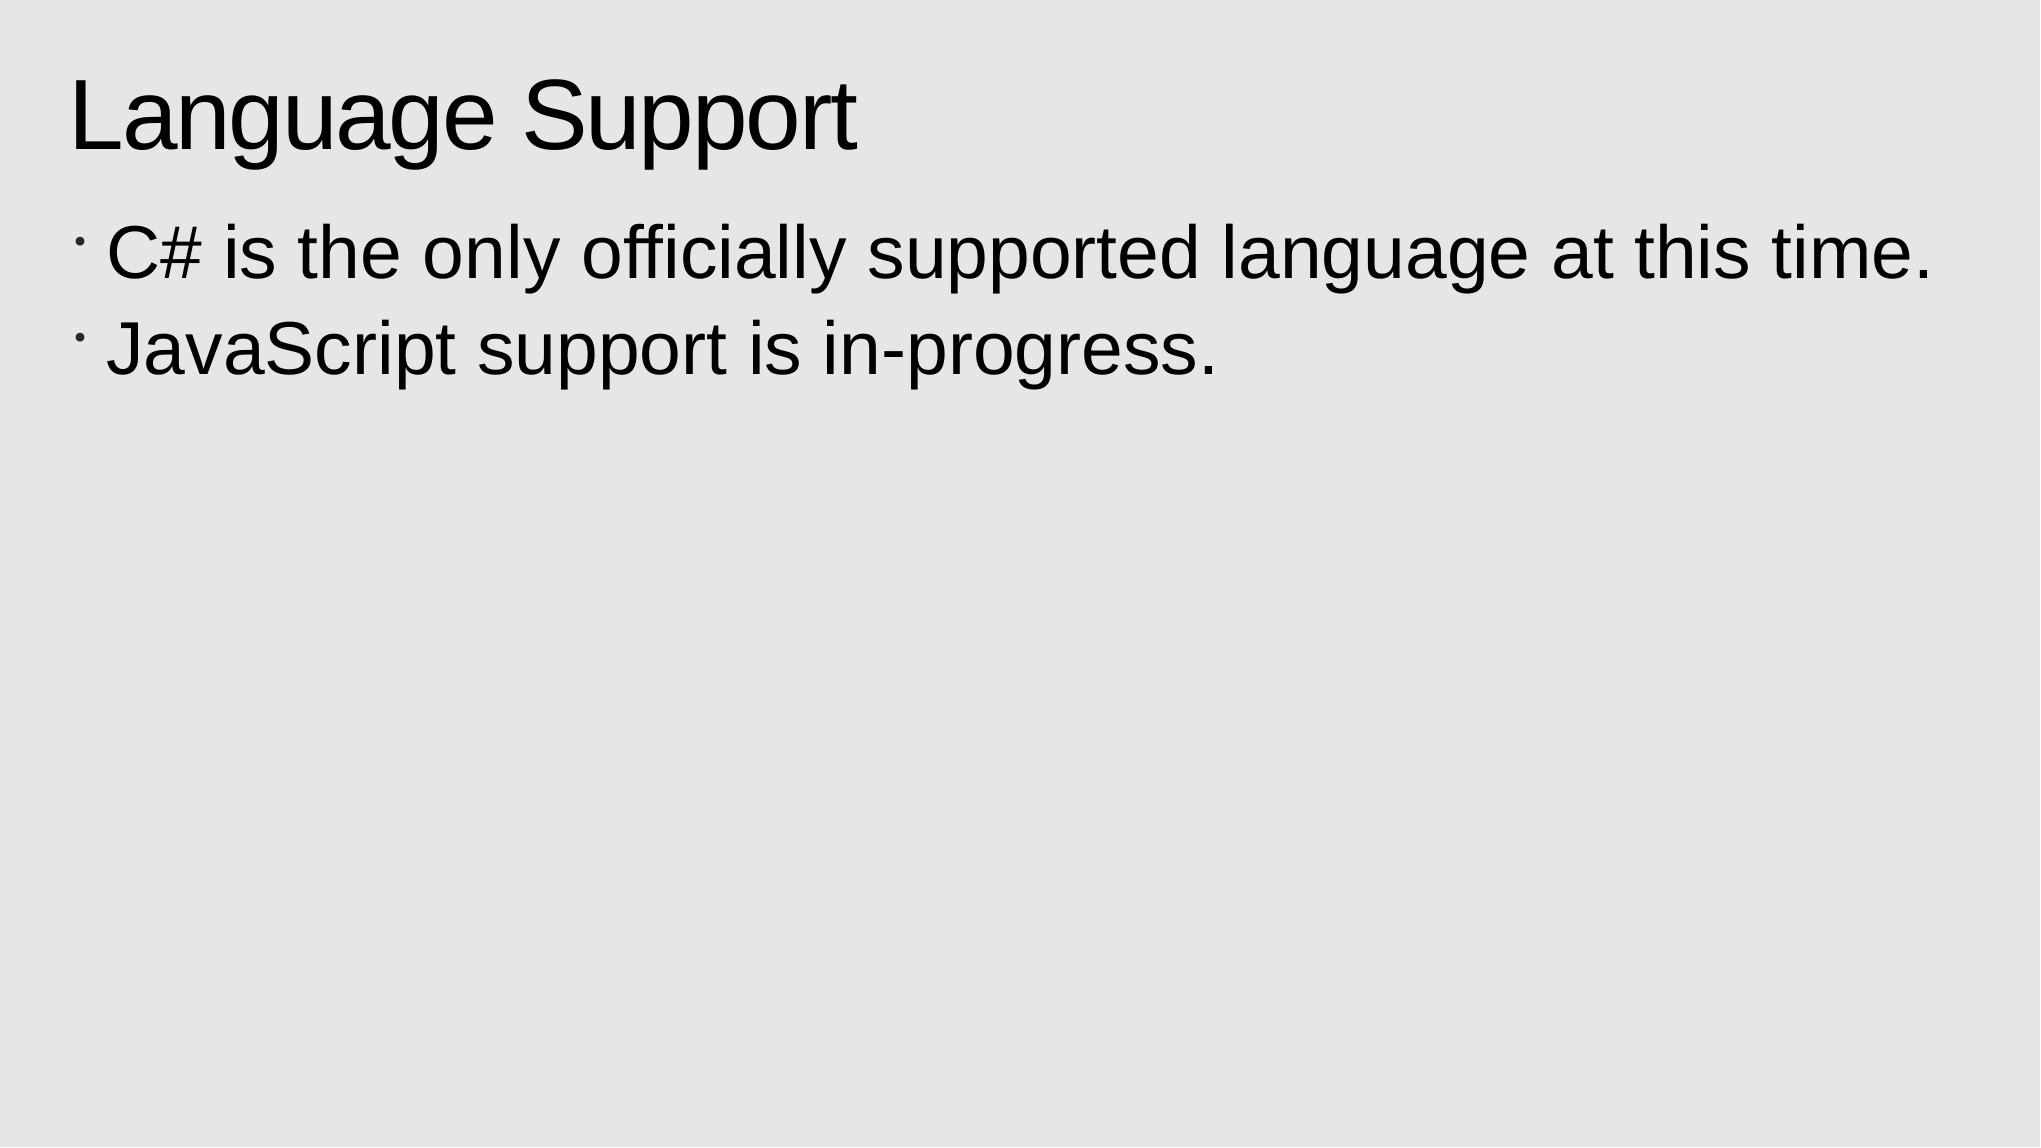

# Language Support
C# is the only officially supported language at this time.
JavaScript support is in-progress.